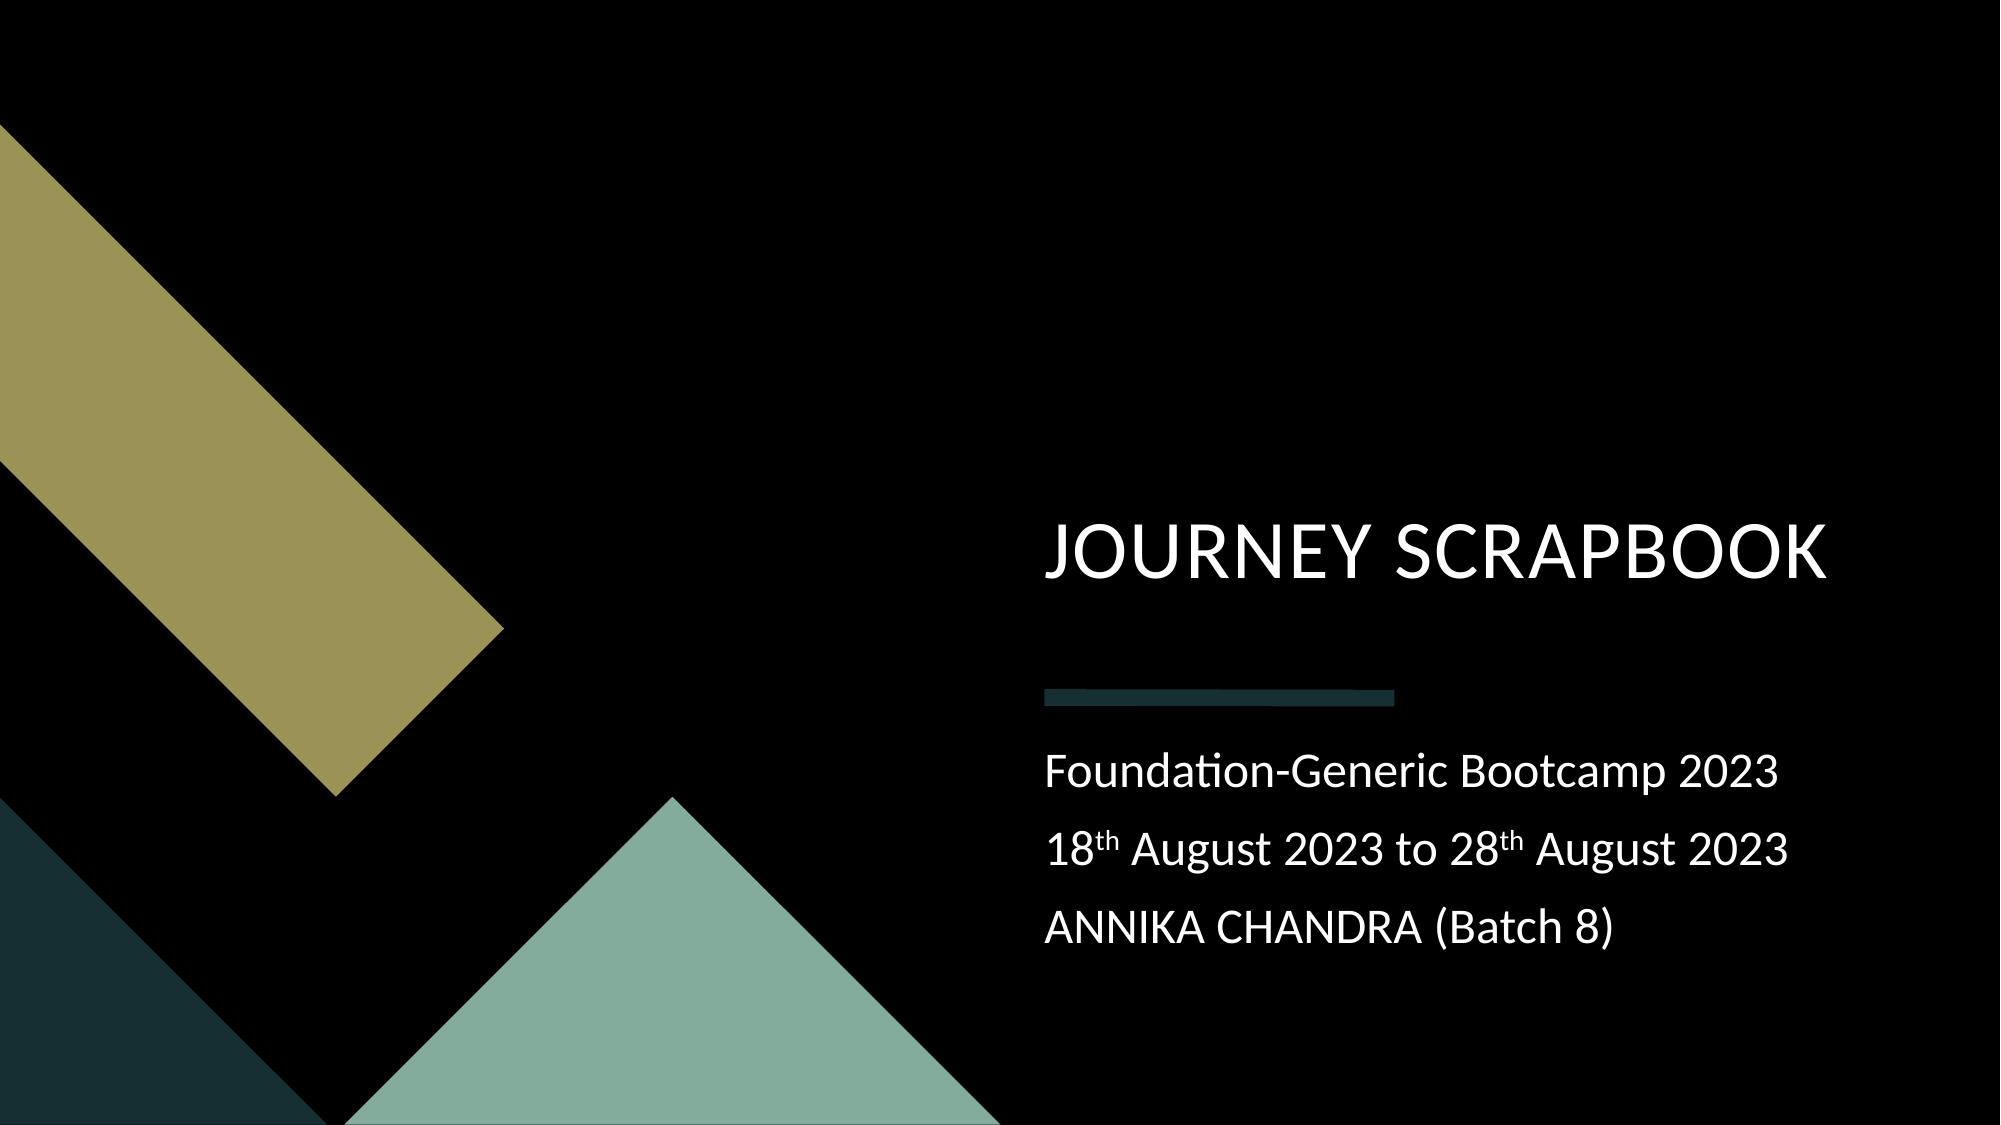

# JOURNEY SCRAPBOOK
Foundation-Generic Bootcamp 2023
18th August 2023 to 28th August 2023
ANNIKA CHANDRA (Batch 8)